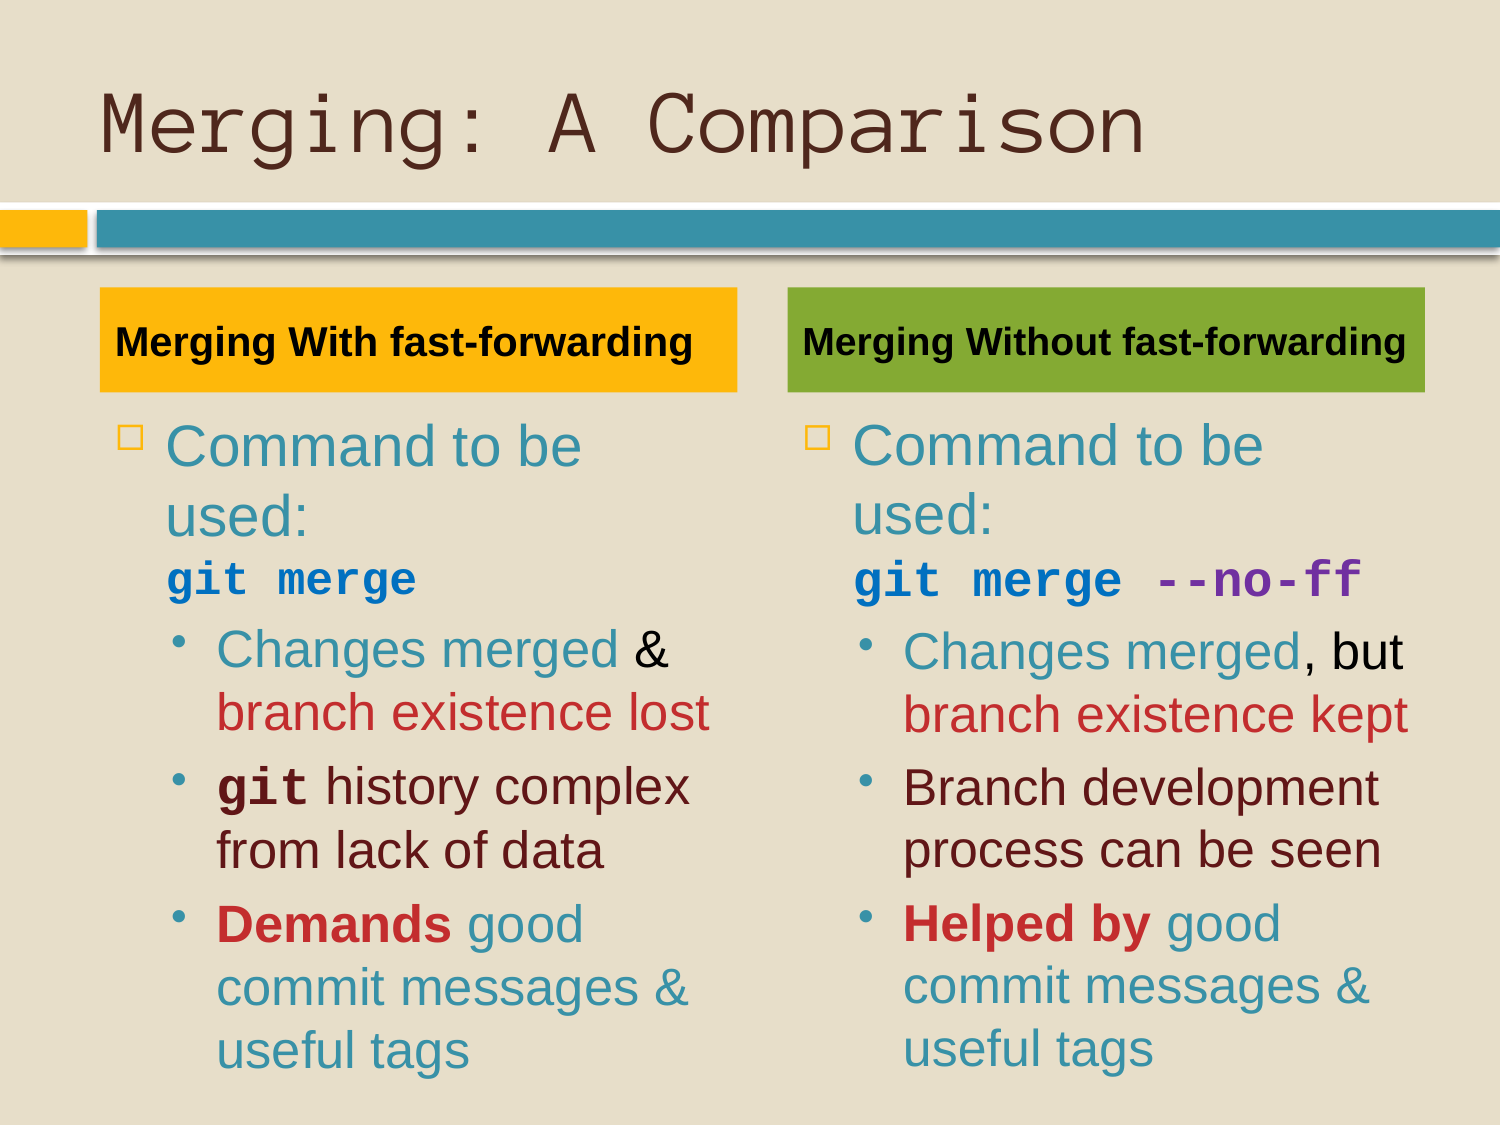

# Merging: A Comparison
Merging With fast-forwarding
Merging Without fast-forwarding
Command to be used:
git merge
Changes merged &  branch existence lost
git history complex from lack of data
Demands good commit messages & useful tags
Command to be used:
git merge --no-ff
Changes merged, but branch existence kept
Branch development process can be seen
Helped by good commit messages & useful tags